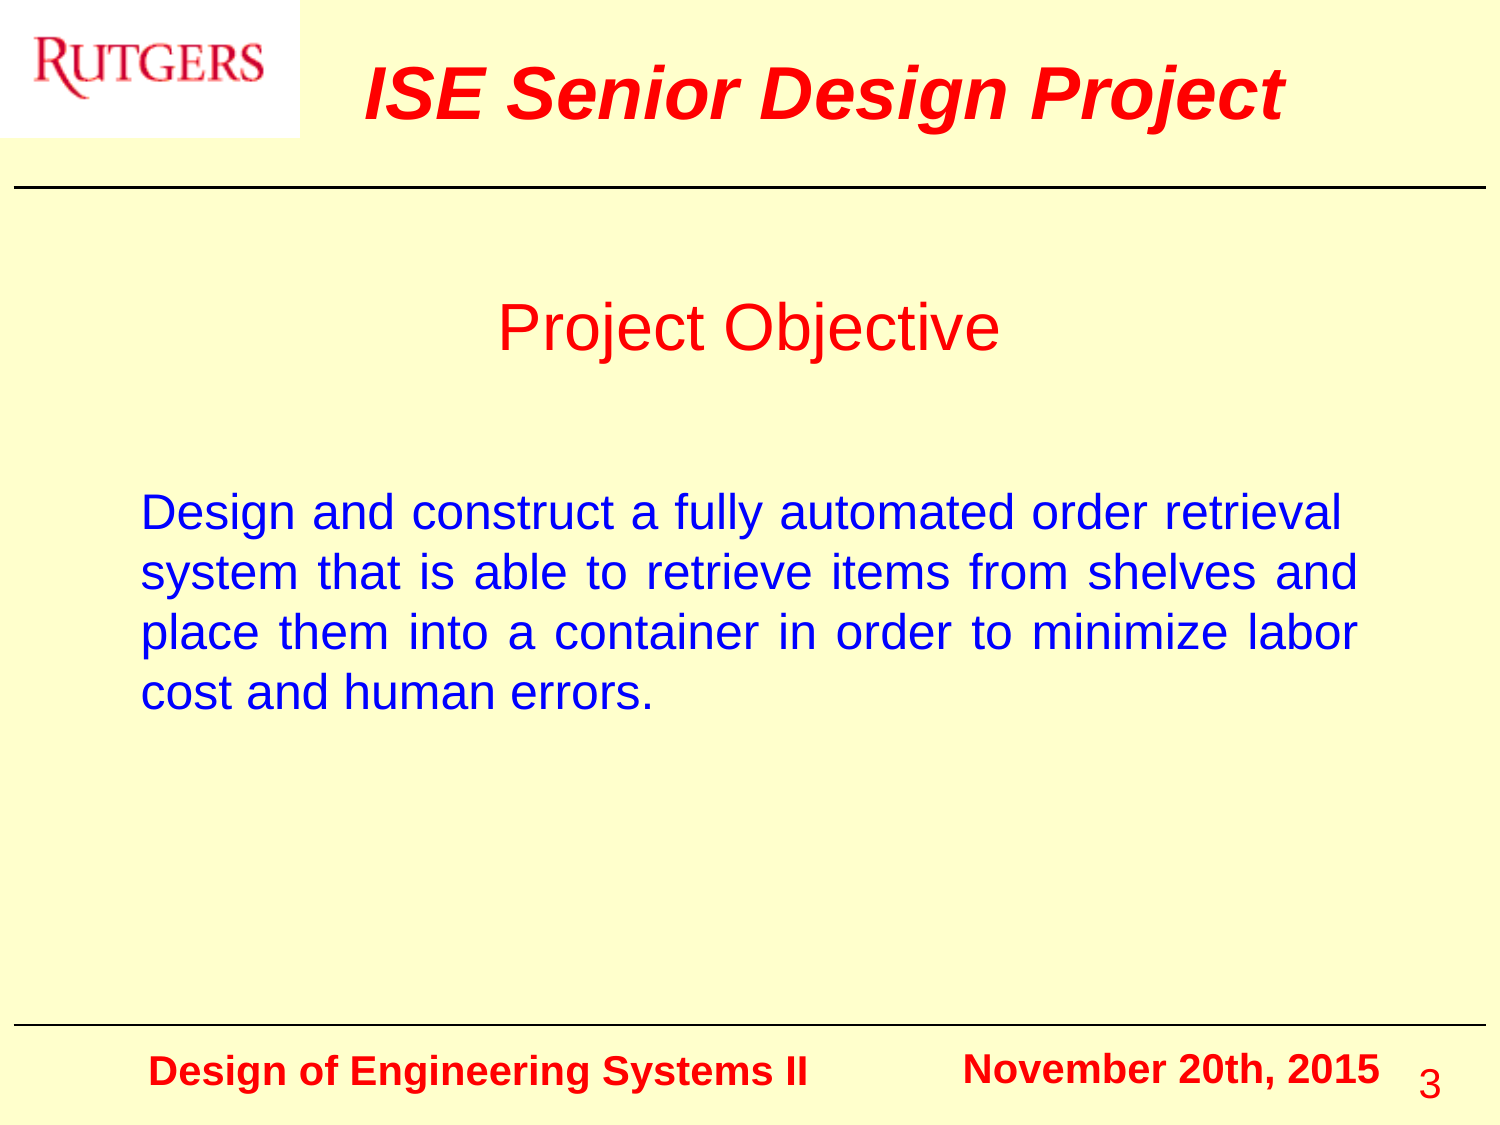

# Project Objective

Design and construct a fully automated order retrieval  system that is able to retrieve items from shelves and place them into a container in order to minimize labor cost and human errors.
November 20th, 2015
3